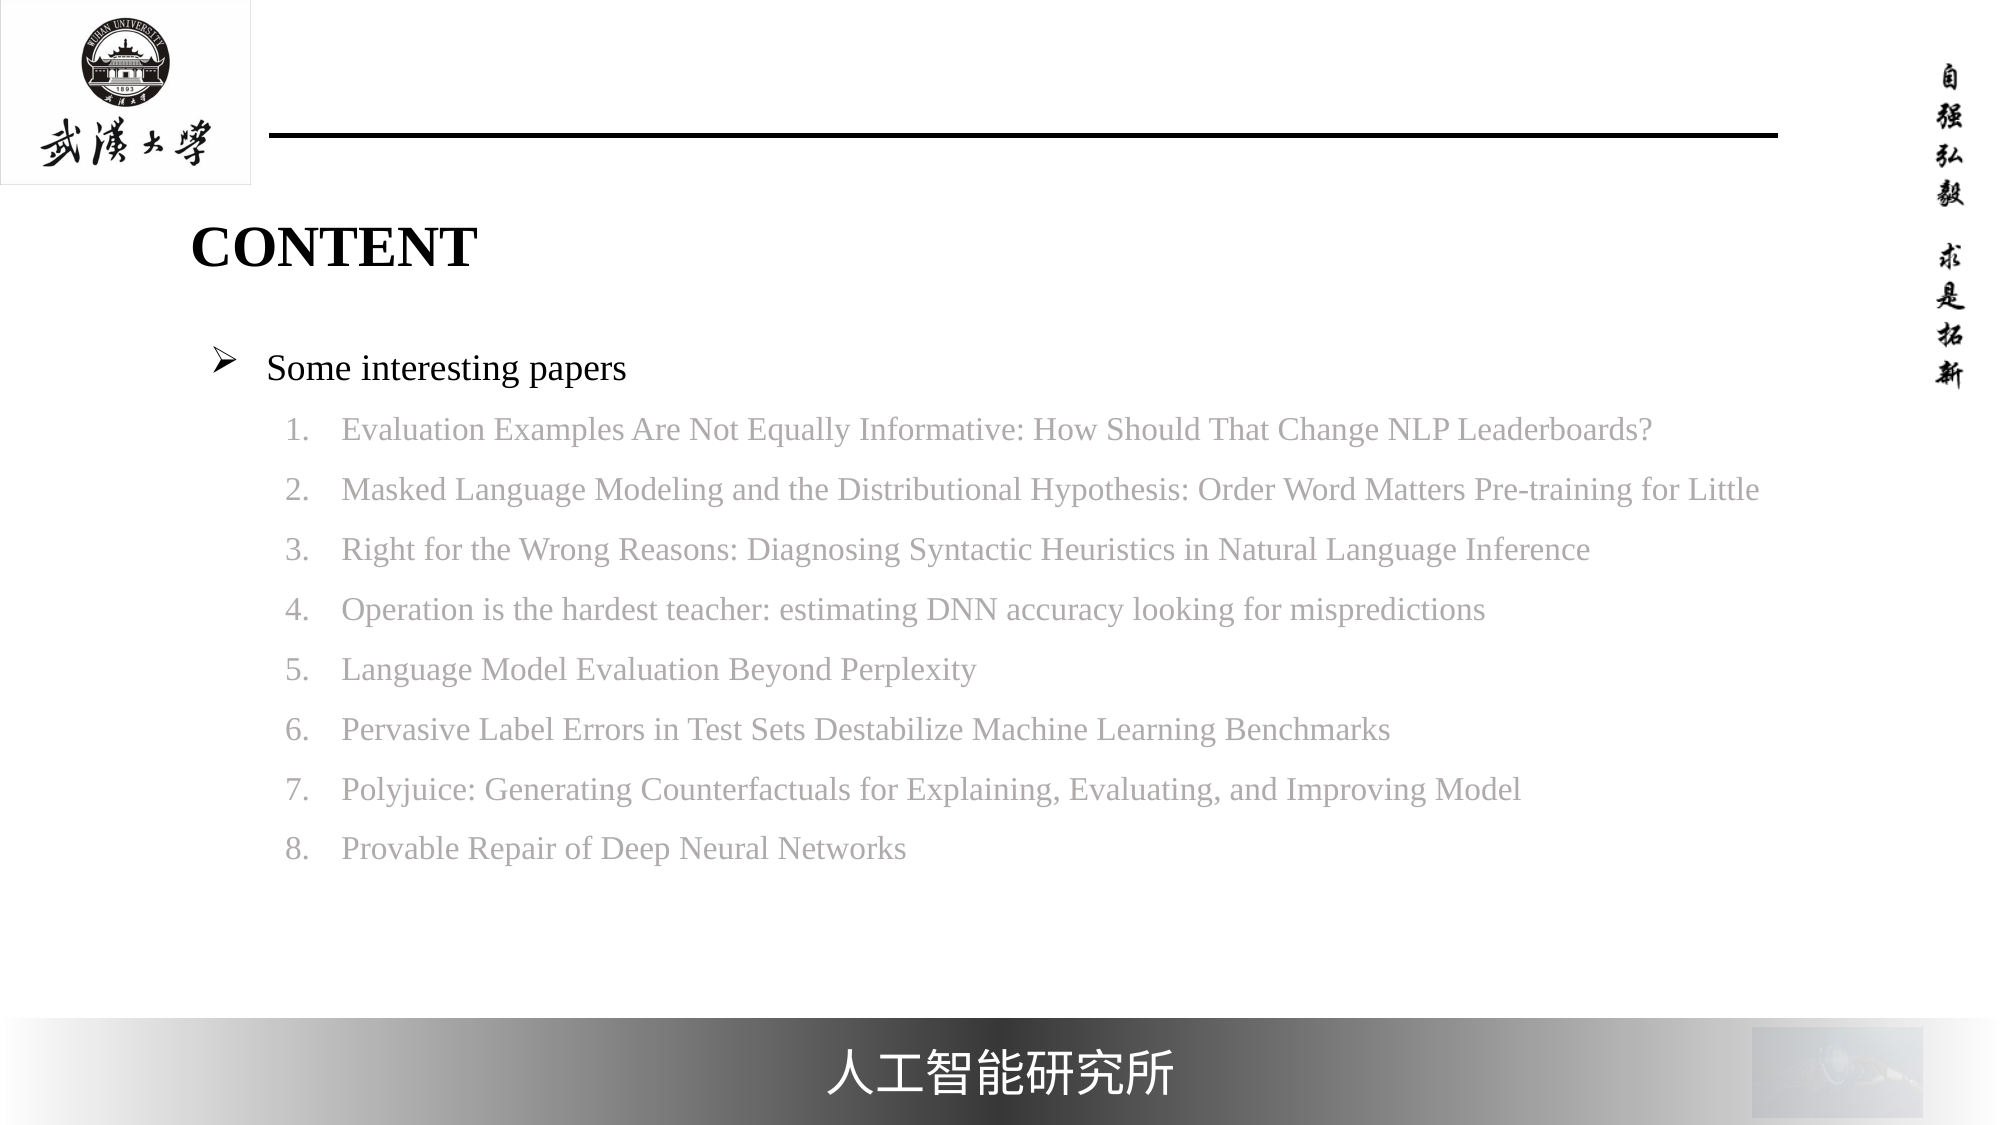

#
Some interesting papers
Evaluation Examples Are Not Equally Informative: How Should That Change NLP Leaderboards?
Masked Language Modeling and the Distributional Hypothesis: Order Word Matters Pre-training for Little
Right for the Wrong Reasons: Diagnosing Syntactic Heuristics in Natural Language Inference
Operation is the hardest teacher: estimating DNN accuracy looking for mispredictions
Language Model Evaluation Beyond Perplexity
Pervasive Label Errors in Test Sets Destabilize Machine Learning Benchmarks
Polyjuice: Generating Counterfactuals for Explaining, Evaluating, and Improving Model
Provable Repair of Deep Neural Networks
3